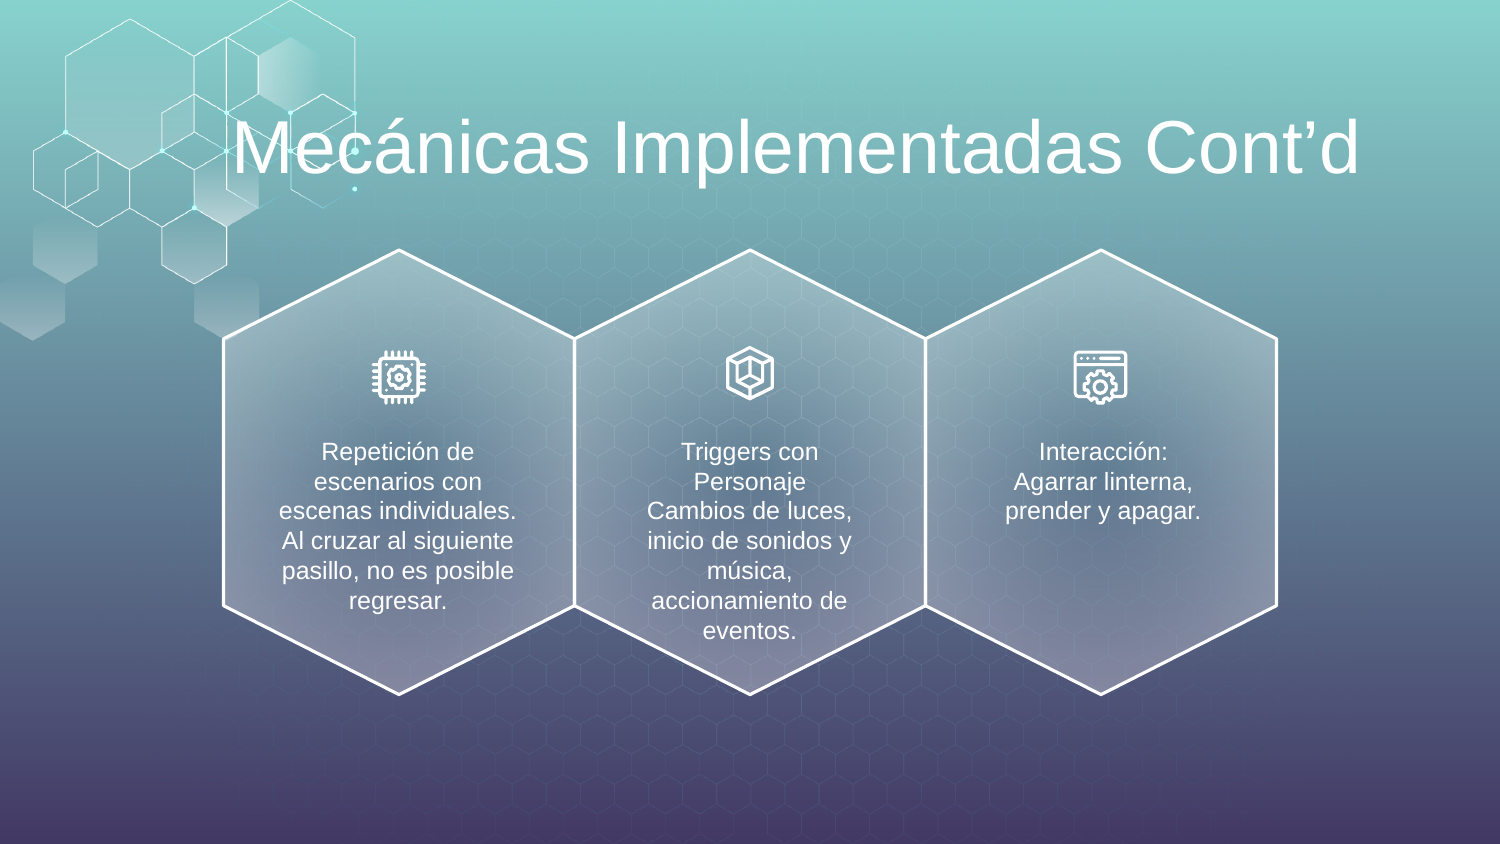

# Mecánicas Implementadas Cont’d

Triggers con Personaje
Cambios de luces, inicio de sonidos y música, accionamiento de eventos.
Repetición de escenarios con escenas individuales.
Al cruzar al siguiente pasillo, no es posible regresar.
Interacción:
Agarrar linterna, prender y apagar.